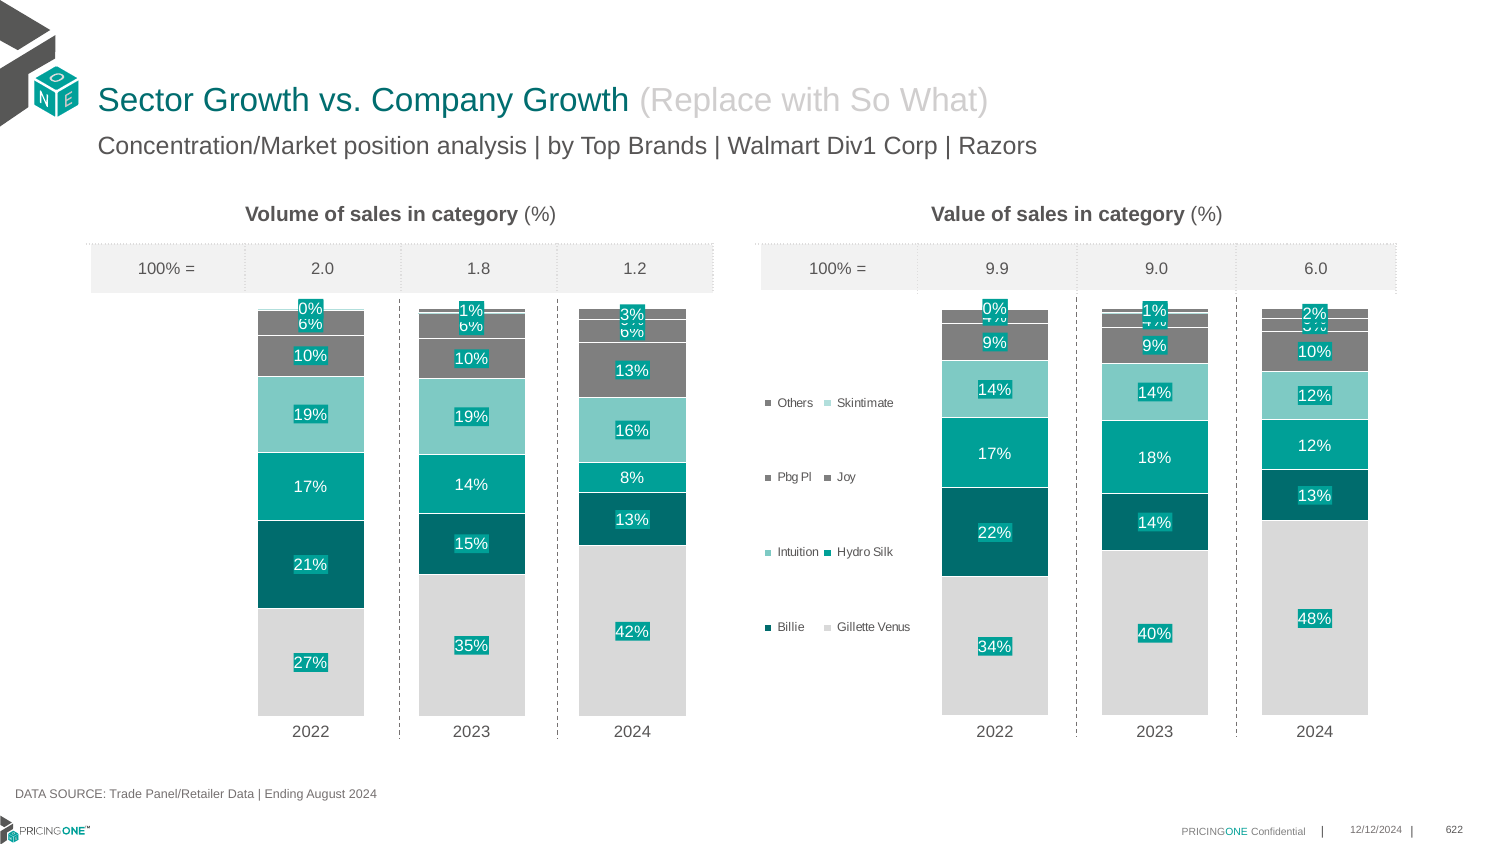

# Sector Growth vs. Company Growth (Replace with So What)
Concentration/Market position analysis | by Top Brands | Walmart Div1 Corp | Razors
| Volume of sales in category (%) |  |  |  |
| --- | --- | --- | --- |
| 100% = | 2.0 | 1.8 | 1.2 |
| Value of sales in category (%) |  |  |  |
| --- | --- | --- | --- |
| 100% = | 9.9 | 9.0 | 6.0 |

### Chart

| Category | Gillette Venus | Billie | Hydro Silk | Intuition | Joy | Pbg Pl | Skintimate | Others |
|---|---|---|---|---|---|---|---|---|
| 2022 | 0.2653489759592414 | 0.21428235451392413 | 0.16800903106657195 | 0.1860706690861739 | 0.1000859040597714 | 0.059758527896538835 | 0.006393044494341967 | 5.149292343645946e-05 |
| 2023 | 0.34880671835862637 | 0.14912685735914968 | 0.14265225129087386 | 0.18670613679557735 | 0.0980967234776581 | 0.0630438971222833 | 0.0003477293274914806 | 0.01121968626833987 |
| 2024 | 0.41793159518464107 | 0.1293516267945005 | 0.07517715184033816 | 0.15897195426184907 | 0.13459238630824166 | 0.05620617589857857 | 0.0003651832747746912 | 0.027403926437076304 |

### Chart

| Category | Gillette Venus | Billie | Hydro Silk | Intuition | Joy | Pbg Pl | Skintimate | Others |
|---|---|---|---|---|---|---|---|---|
| 2022 | 0.3409646049023641 | 0.21784869197828033 | 0.17173467334409243 | 0.14054828944167744 | 0.09154909516139852 | 0.03507850716379385 | 0.0022555303324785863 | 2.060767591479898e-05 |
| 2023 | 0.40493012094169 | 0.14149338959720414 | 0.17730088764736274 | 0.14122635633782388 | 0.08773350036392977 | 0.035743786795327206 | 0.00027833508197644055 | 0.01129362323468578 |
| 2024 | 0.4780540808937623 | 0.12575731871314783 | 0.12233238853832626 | 0.11887716975276715 | 0.09796362884038481 | 0.032271604427433535 | 0.00030768594186407364 | 0.024436122892314057 |
DATA SOURCE: Trade Panel/Retailer Data | Ending August 2024

12/12/2024
622